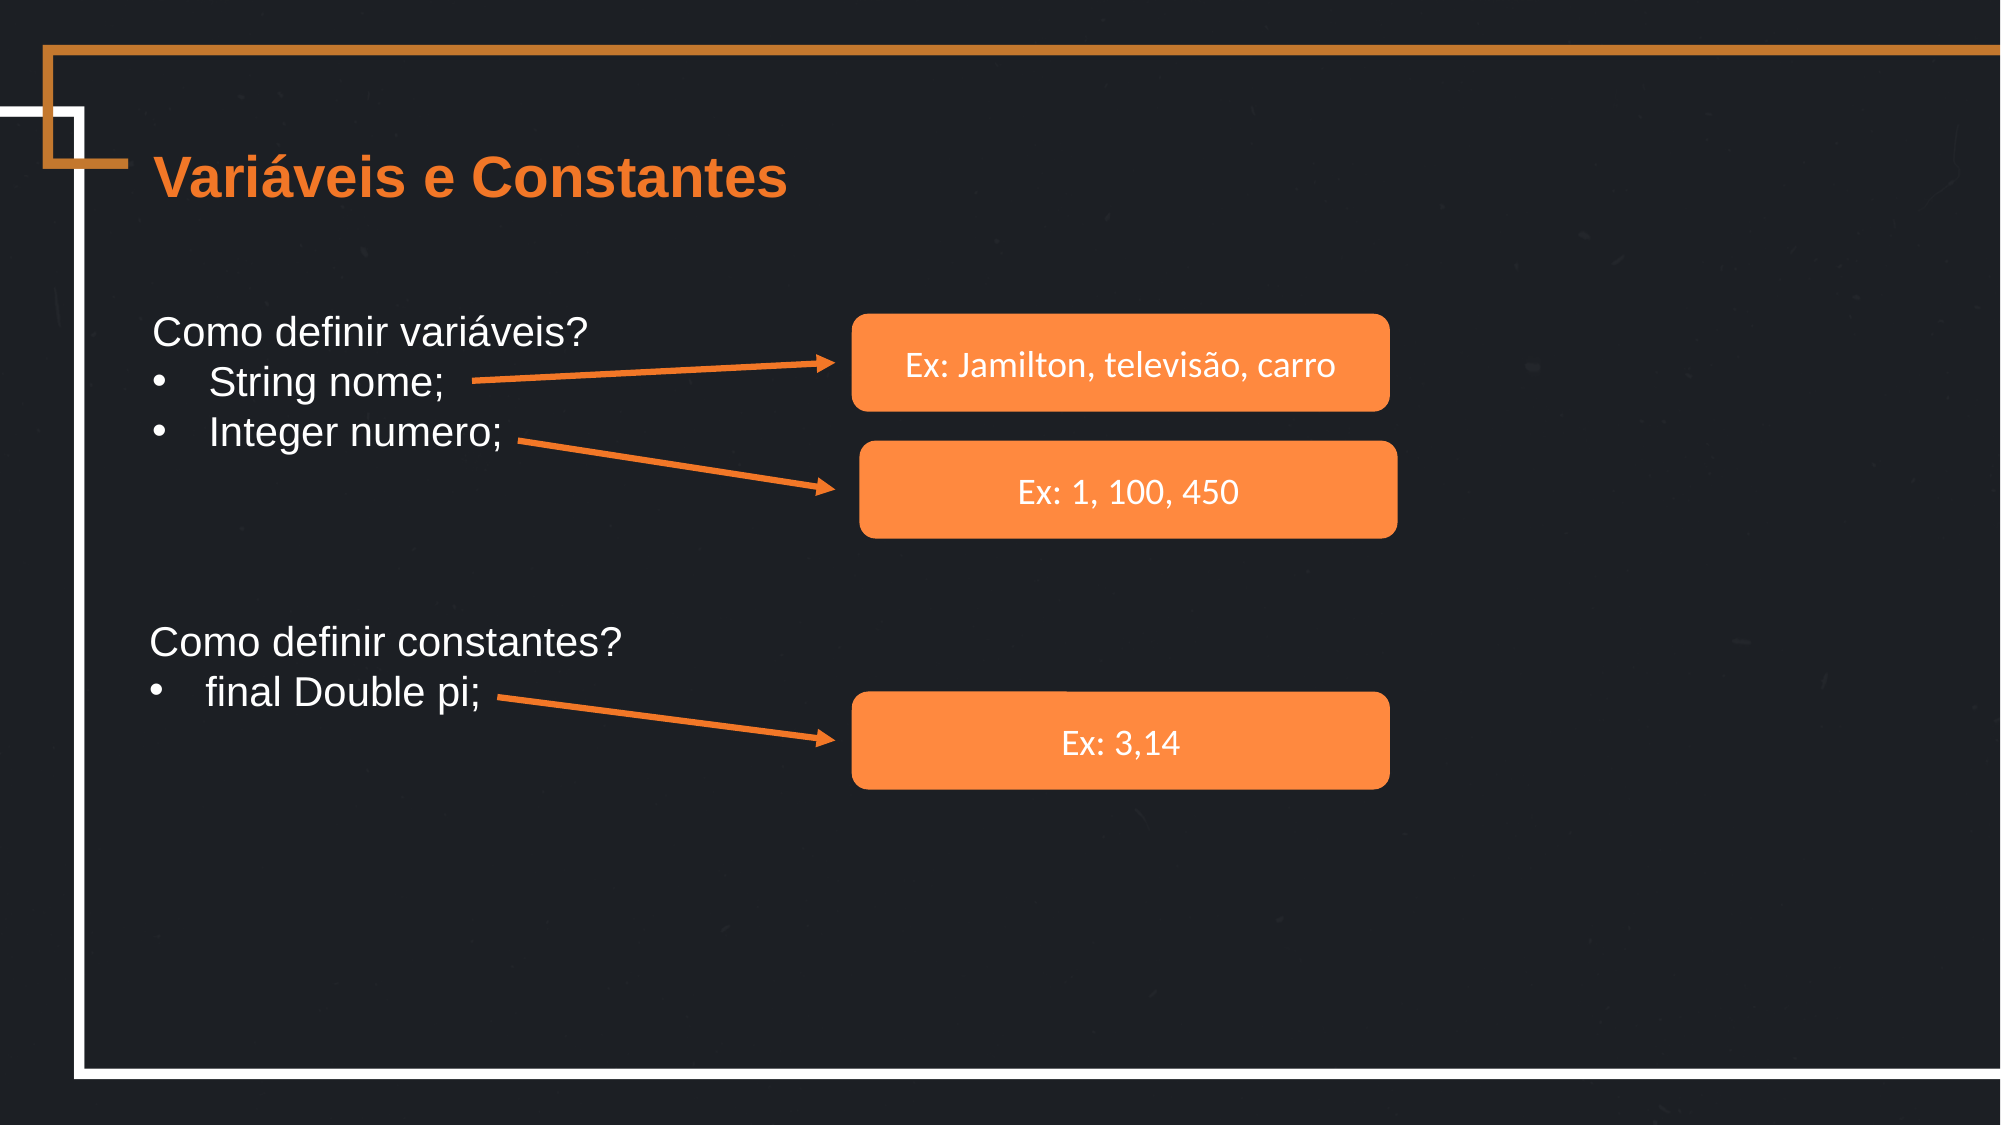

Variáveis e Constantes
Como definir variáveis?
String nome;
Integer numero;
Ex: Jamilton, televisão, carro
Ex: 1, 100, 450
Como definir constantes?
final Double pi;
Ex: 3,14